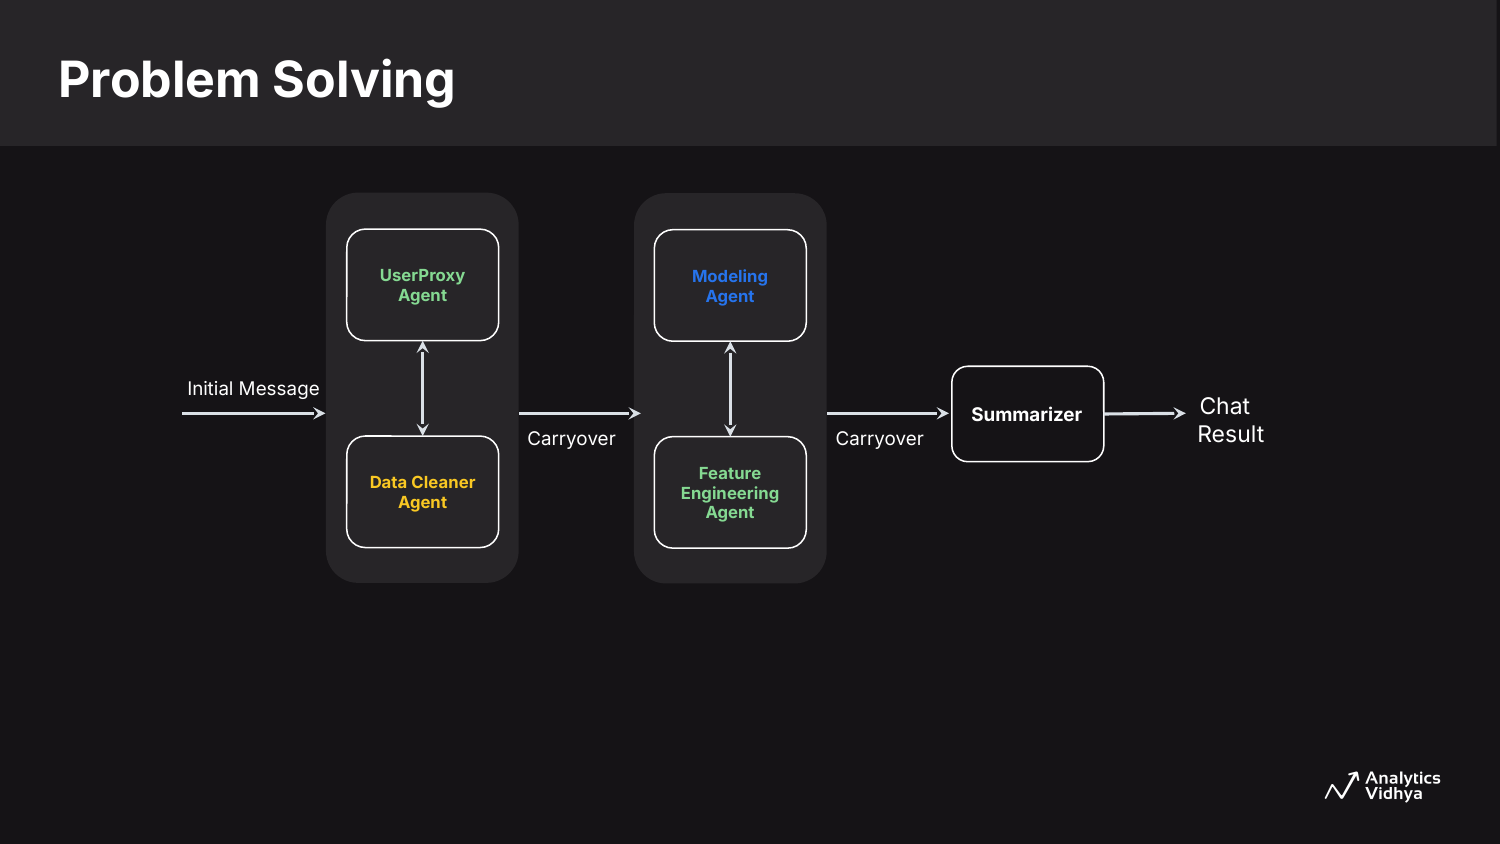

Problem Solving

UserProxy
Agent
Modeling
Agent

Initial Message

 Chat
  Result

 Summarizer

Carryover

Carryover

Data Cleaner Agent

Feature Engineering Agent